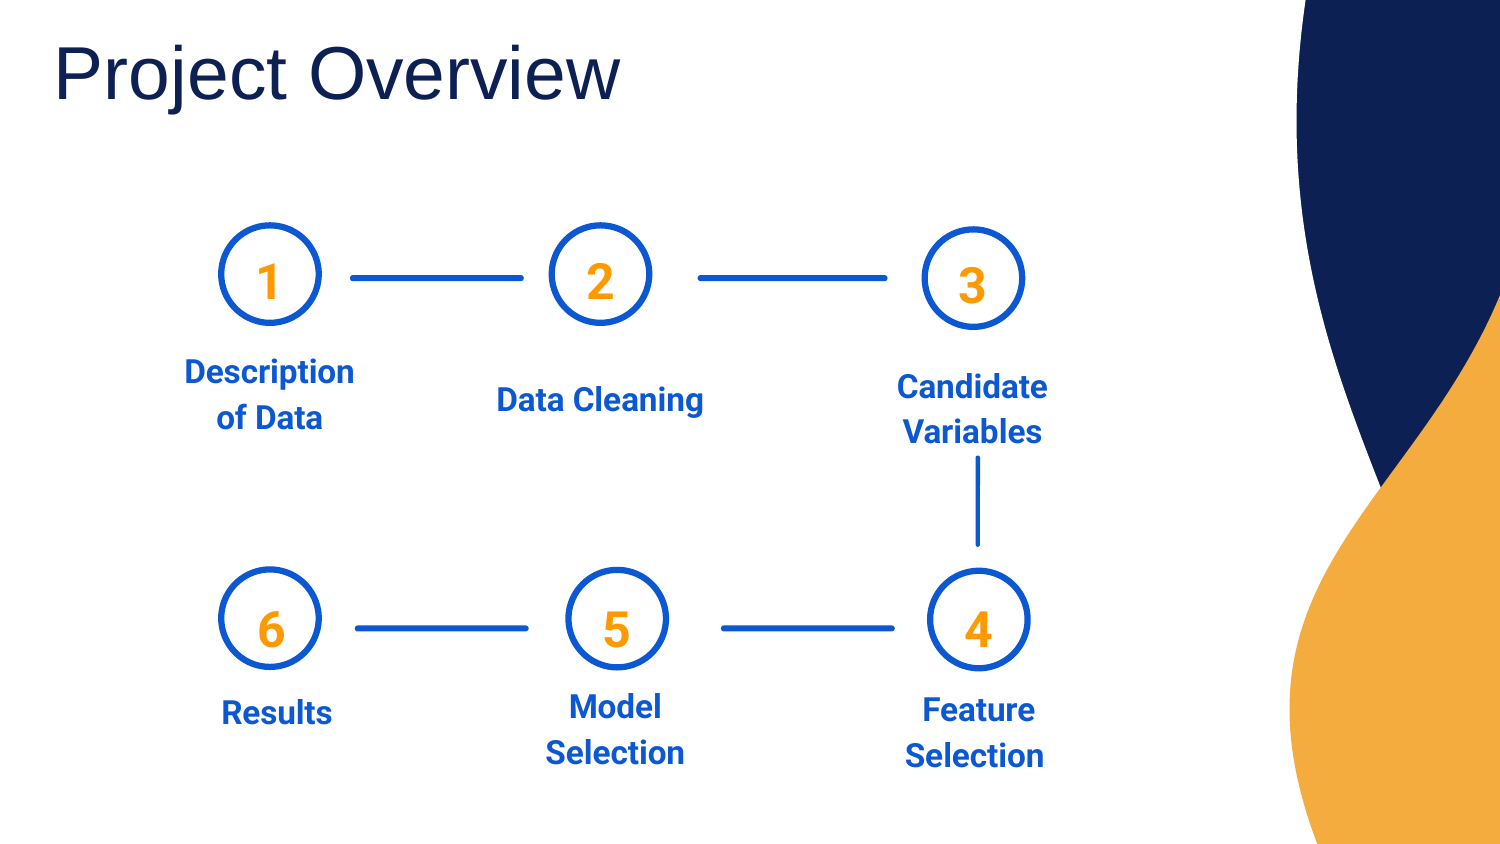

# Project Overview
2

Data Cleaning

1
Description of Data

3
Candidate Variables

6
Results

4
Feature Selection

5
Model Selection